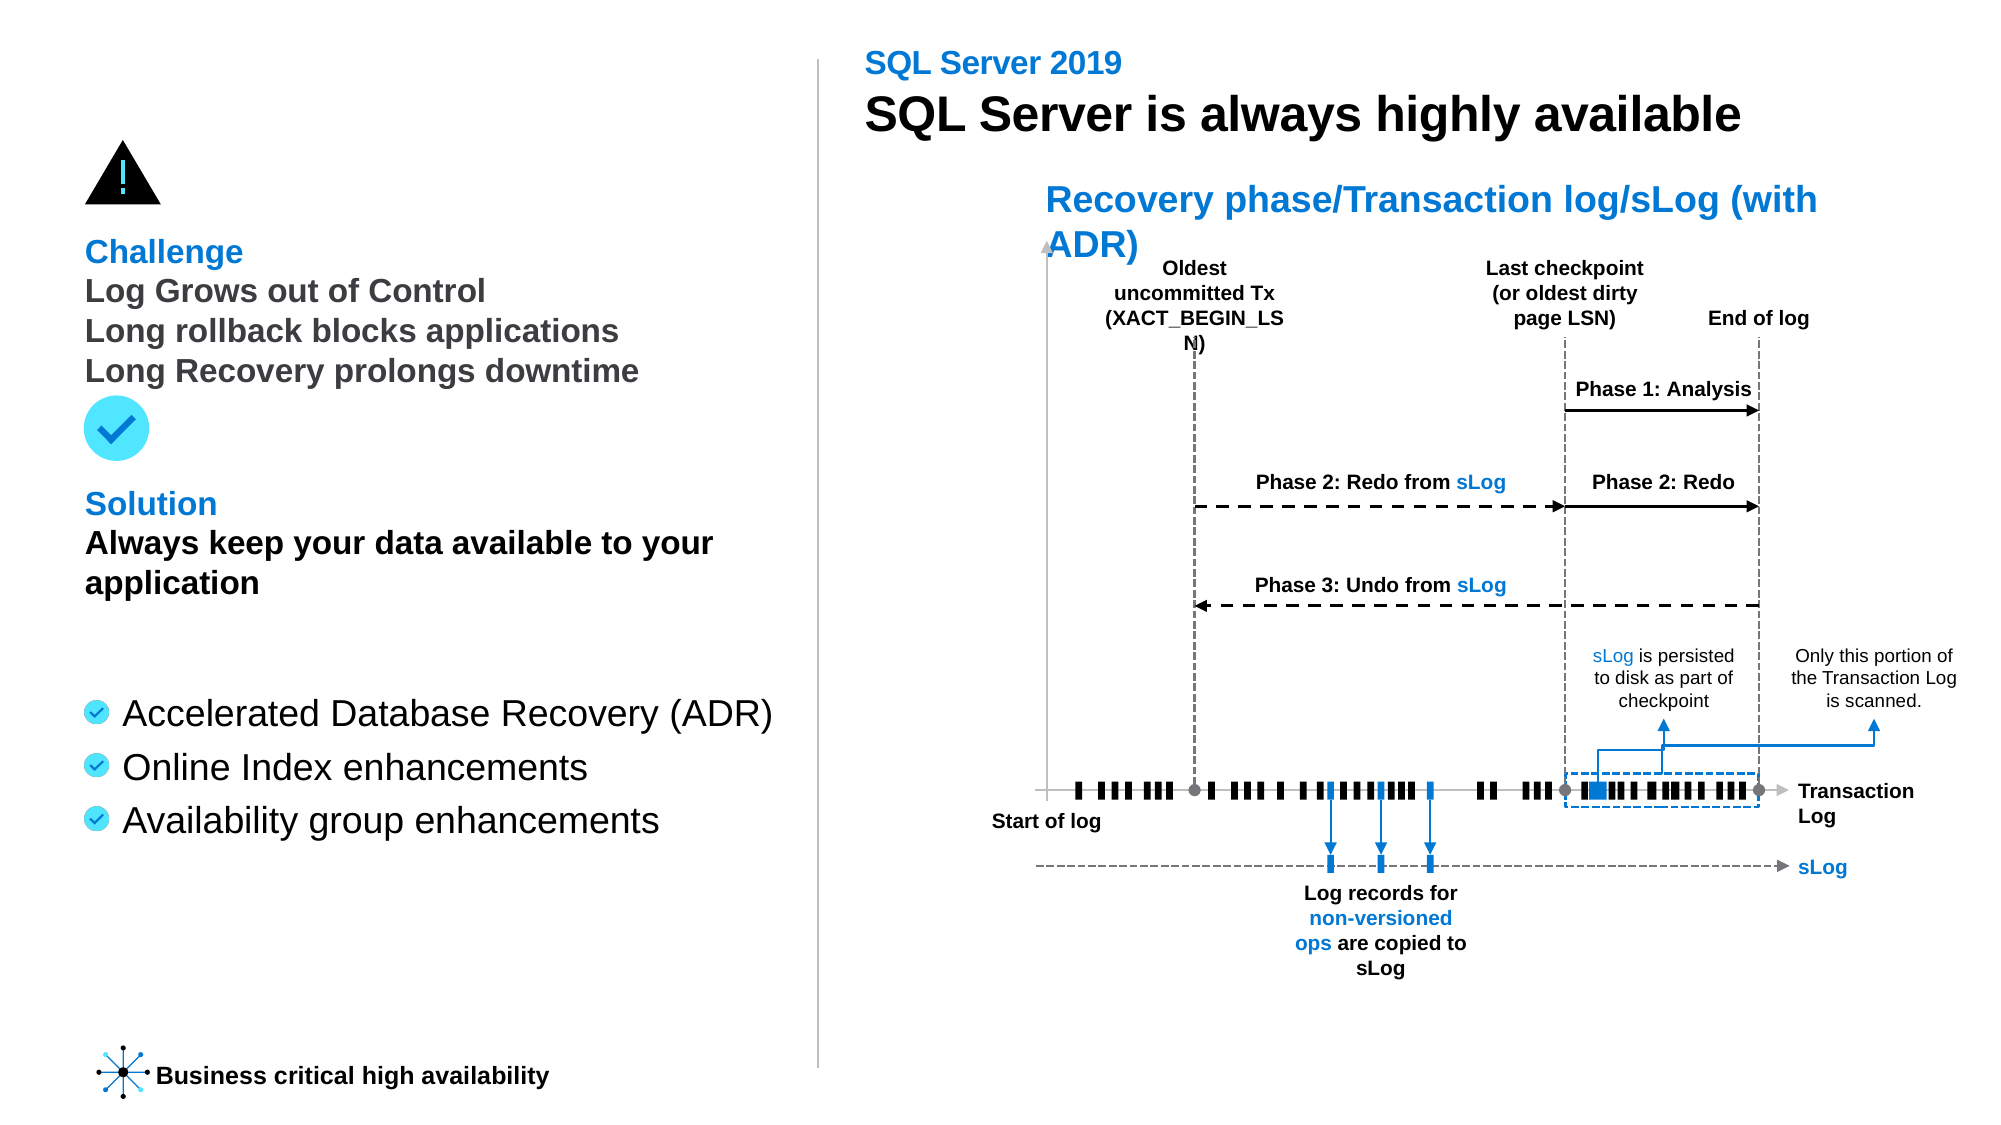

# SQL Server 2019 SQL Server is always highly available
Recovery phase/Transaction log/sLog (with ADR)
Challenge
Log Grows out of Control
Long rollback blocks applications
Long Recovery prolongs downtime
Oldest uncommitted Tx (XACT_BEGIN_LSN)
Last checkpoint
(or oldest dirty page LSN)
End of log
Phase 1: Analysis
Phase 2: Redo from sLog
Phase 2: Redo
Solution
Always keep your data available to your application
Phase 3: Undo from sLog
sLog is persisted to disk as part of checkpoint
Only this portion of the Transaction Log is scanned.
Accelerated Database Recovery (ADR)
Online Index enhancements
Availability group enhancements

Transaction Log

Start of log
sLog

Log records for non-versioned ops are copied to sLog

Business critical high availability